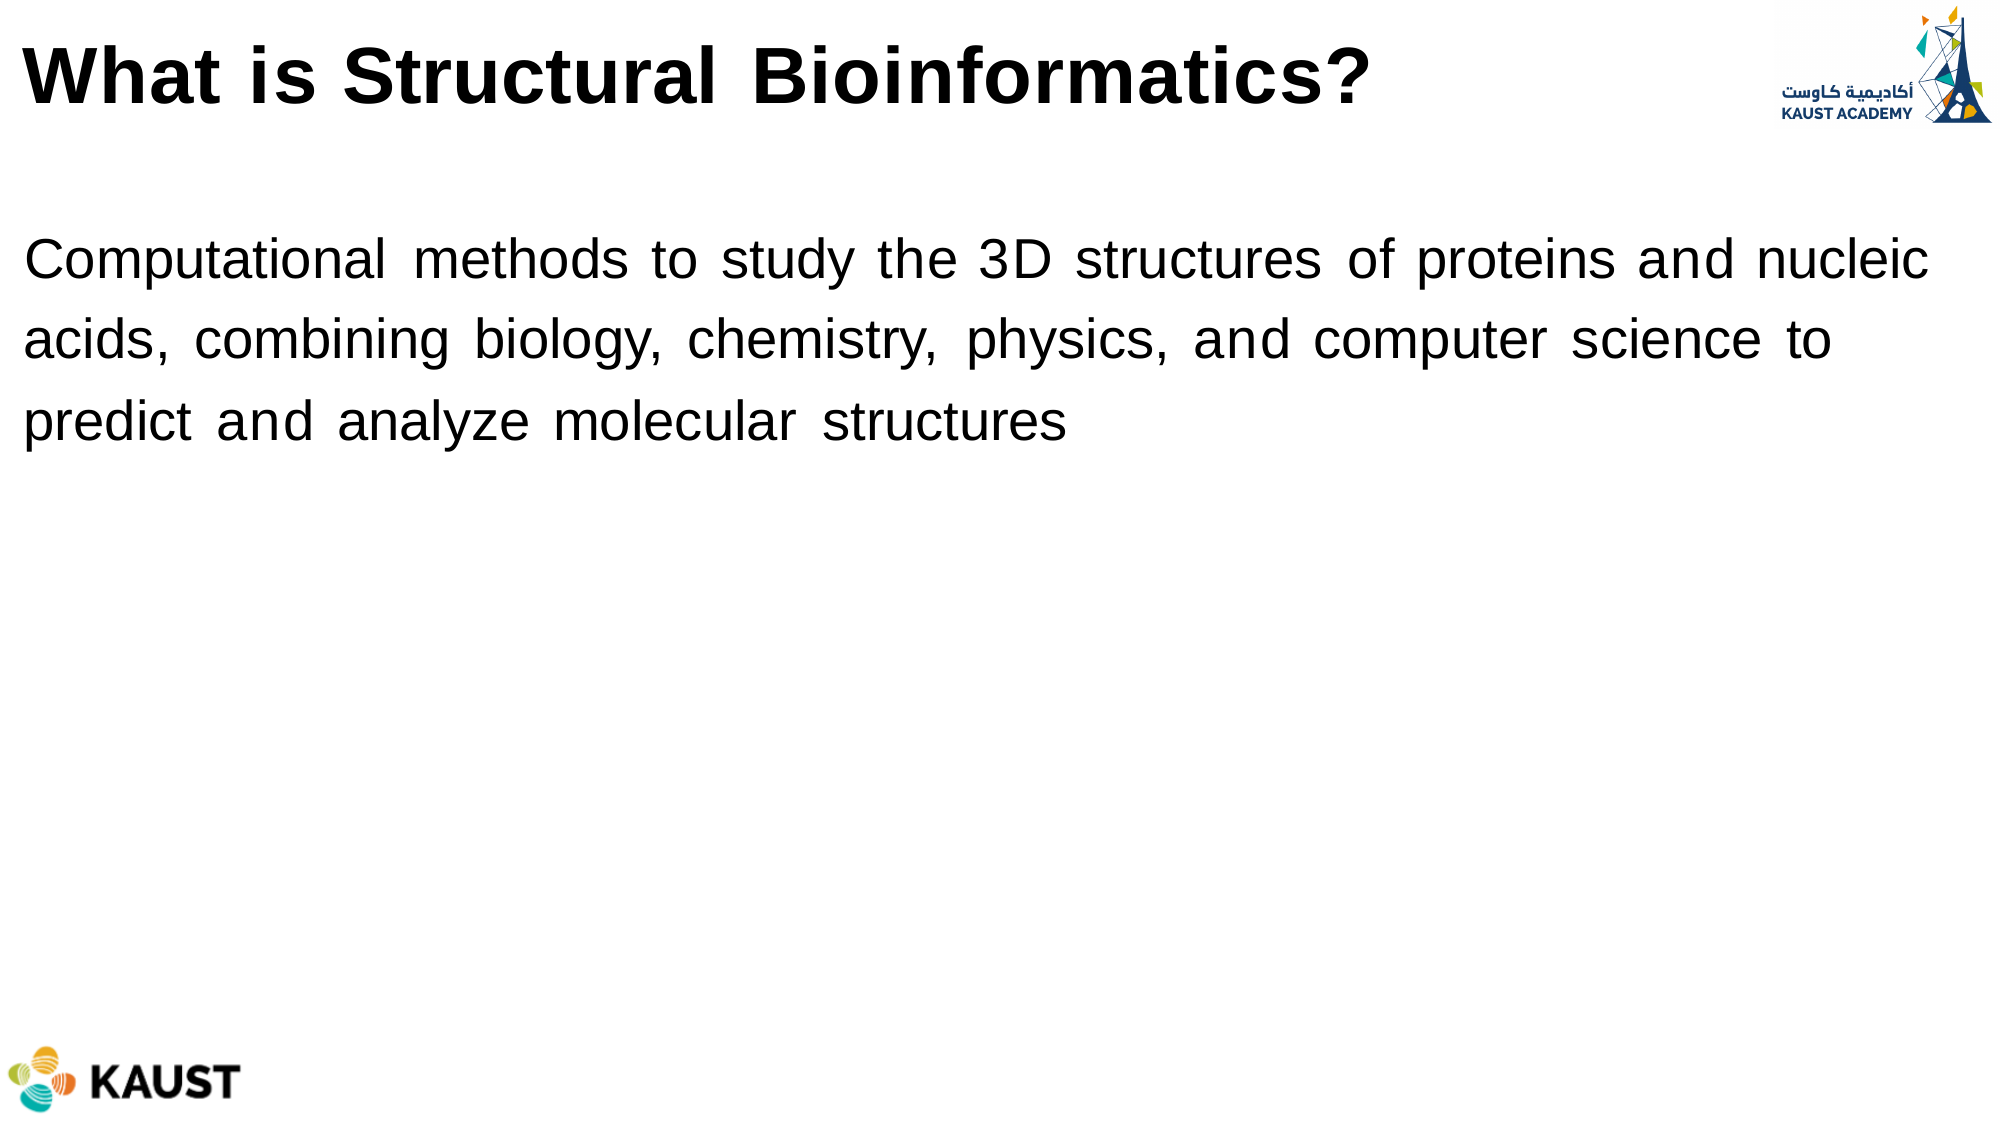

What is Structural Bioinformatics?
Computational methods to study the 3D structures of proteins and nucleic acids, combining biology, chemistry, physics, and computer science to predict and analyze molecular structures